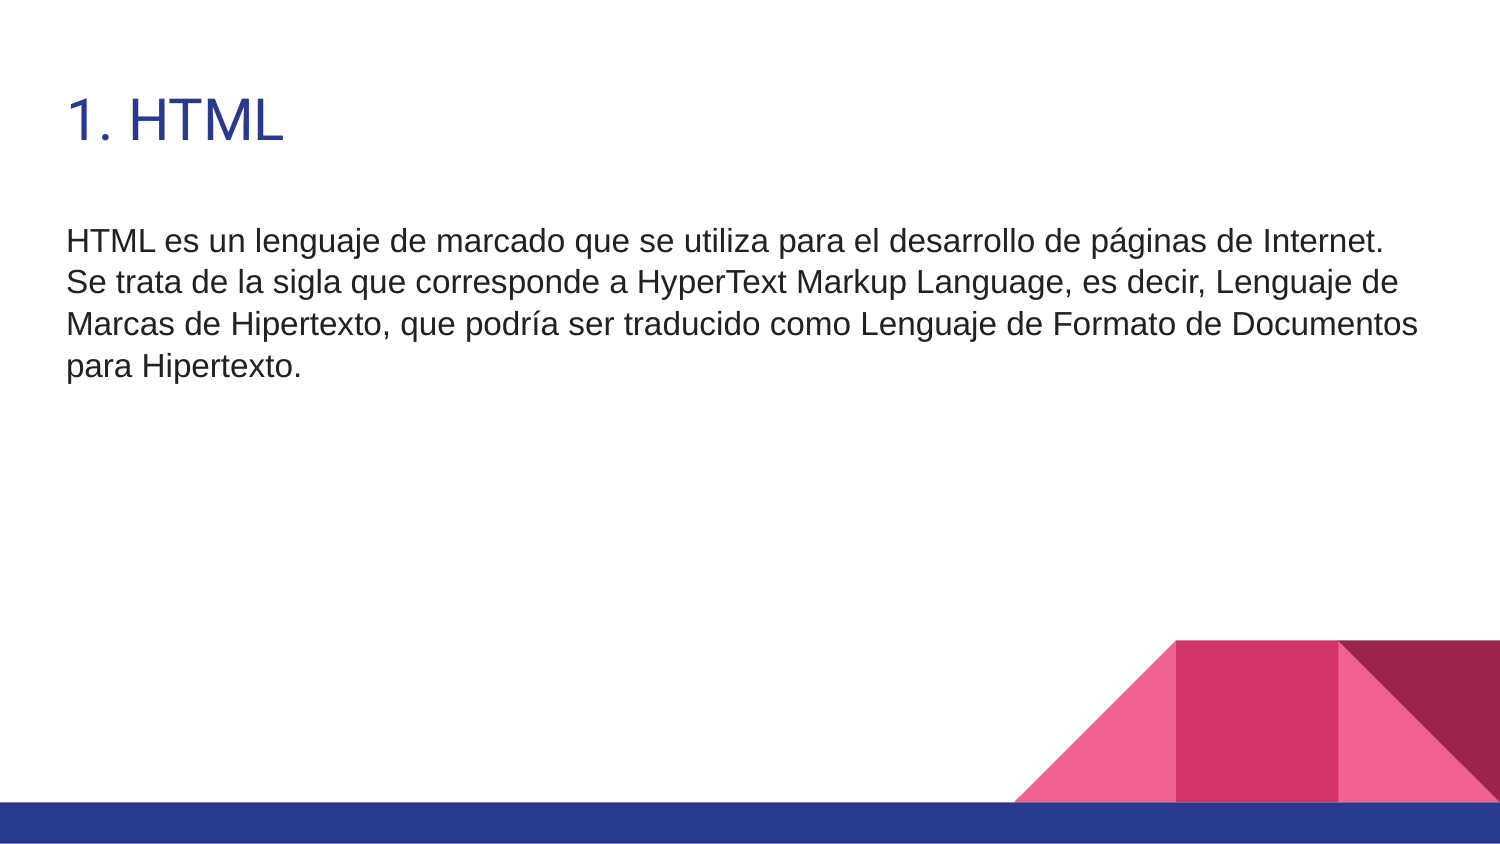

# 1. HTML
HTML es un lenguaje de marcado que se utiliza para el desarrollo de páginas de Internet. Se trata de la sigla que corresponde a HyperText Markup Language, es decir, Lenguaje de Marcas de Hipertexto, que podría ser traducido como Lenguaje de Formato de Documentos para Hipertexto.